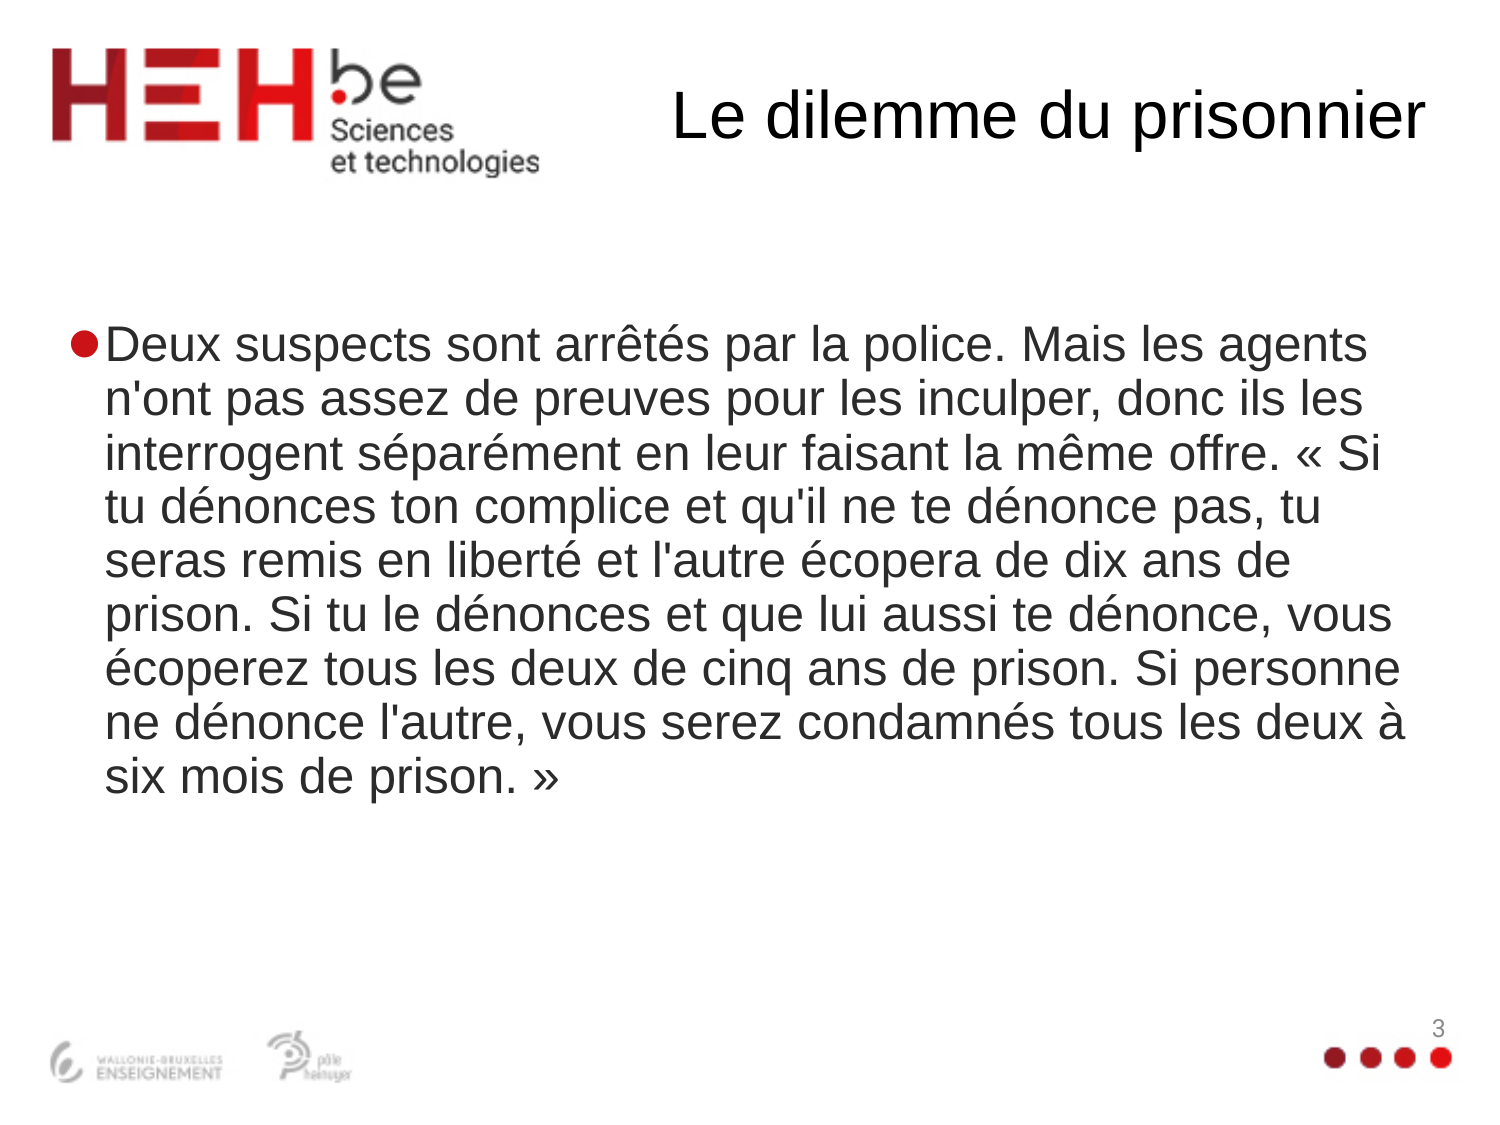

# Le dilemme du prisonnier
Deux suspects sont arrêtés par la police. Mais les agents n'ont pas assez de preuves pour les inculper, donc ils les interrogent séparément en leur faisant la même offre. « Si tu dénonces ton complice et qu'il ne te dénonce pas, tu seras remis en liberté et l'autre écopera de dix ans de prison. Si tu le dénonces et que lui aussi te dénonce, vous écoperez tous les deux de cinq ans de prison. Si personne ne dénonce l'autre, vous serez condamnés tous les deux à six mois de prison. »
3